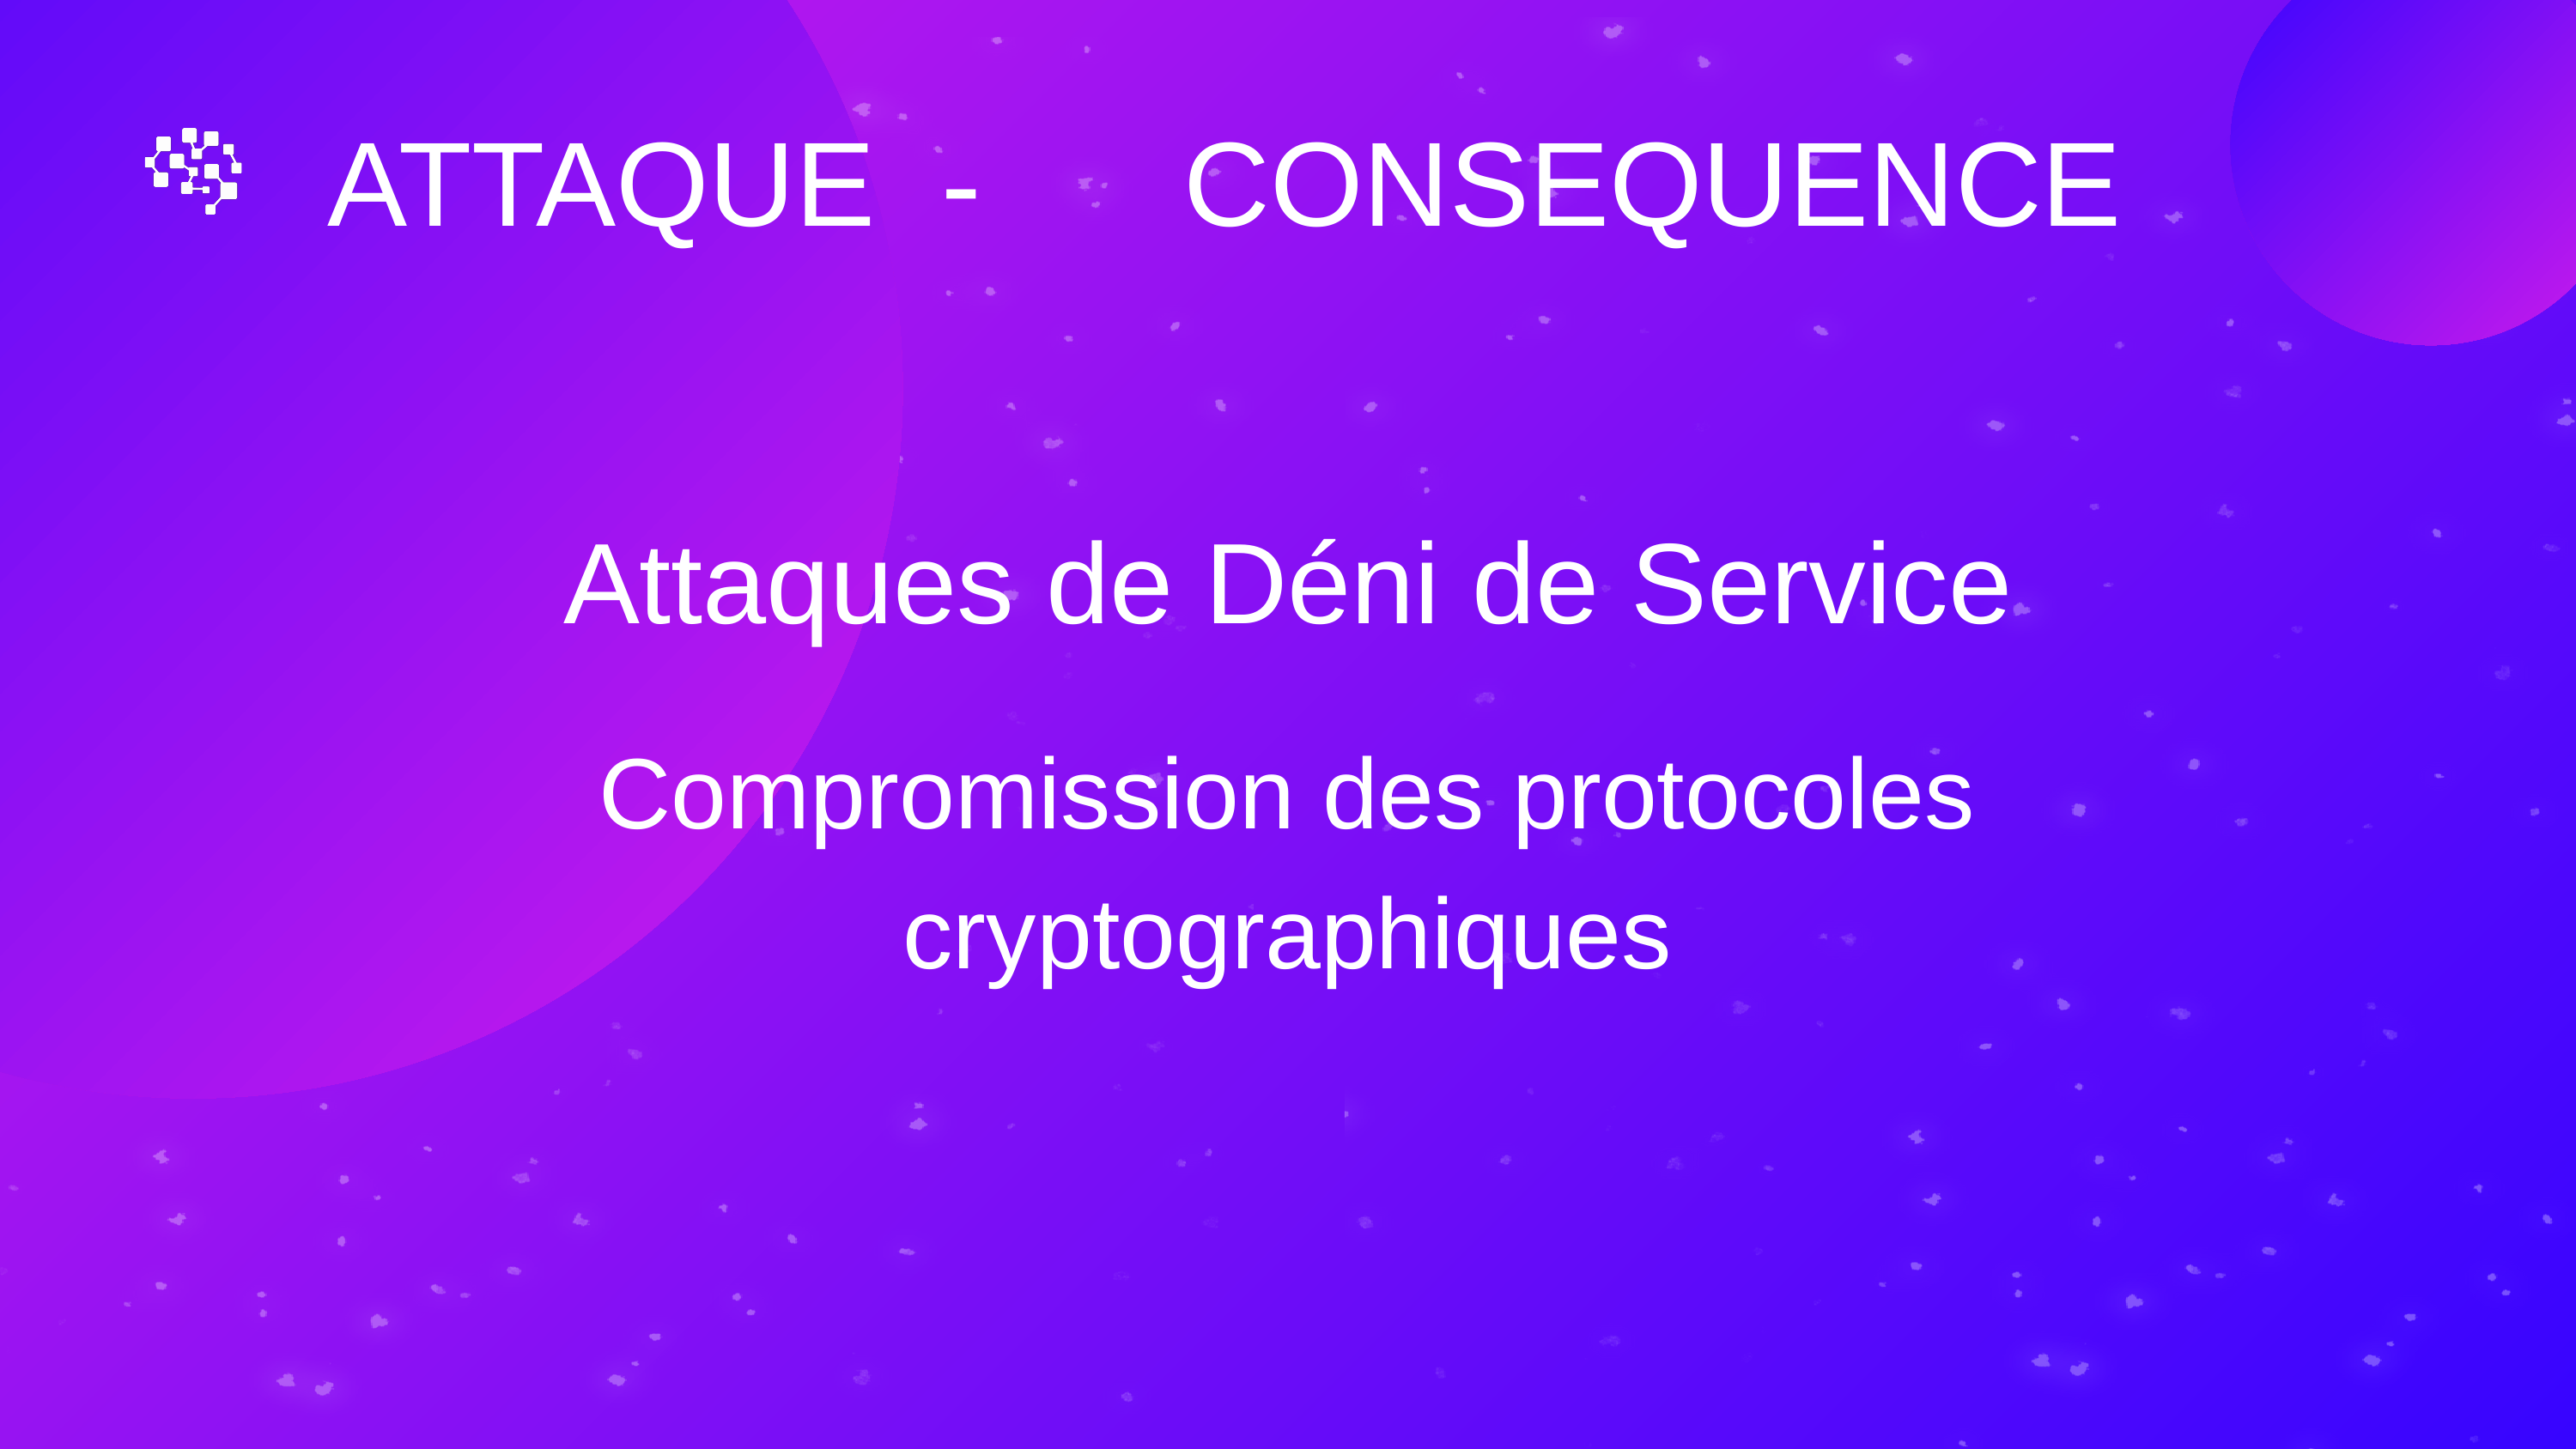

ATTAQUE  -
CONSEQUENCE

Attaques de Déni de Service
Compromission des protocoles cryptographiques